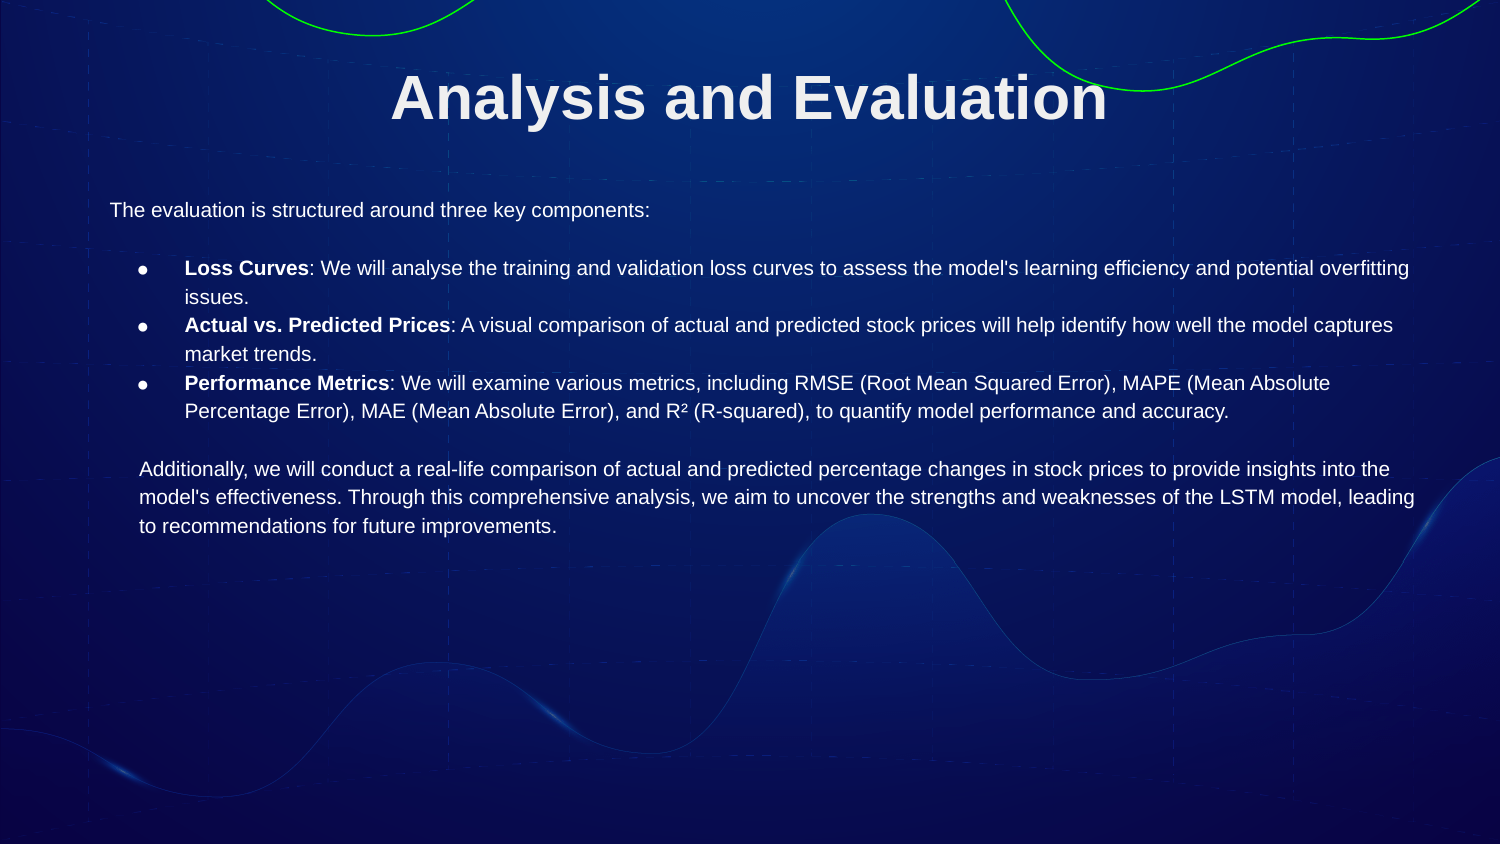

# Analysis and Evaluation
The evaluation is structured around three key components:

Loss Curves: We will analyse the training and validation loss curves to assess the model's learning efficiency and potential overfitting issues.
Actual vs. Predicted Prices: A visual comparison of actual and predicted stock prices will help identify how well the model captures market trends.
Performance Metrics: We will examine various metrics, including RMSE (Root Mean Squared Error), MAPE (Mean Absolute Percentage Error), MAE (Mean Absolute Error), and R² (R-squared), to quantify model performance and accuracy.

Additionally, we will conduct a real-life comparison of actual and predicted percentage changes in stock prices to provide insights into the model's effectiveness. Through this comprehensive analysis, we aim to uncover the strengths and weaknesses of the LSTM model, leading to recommendations for future improvements.